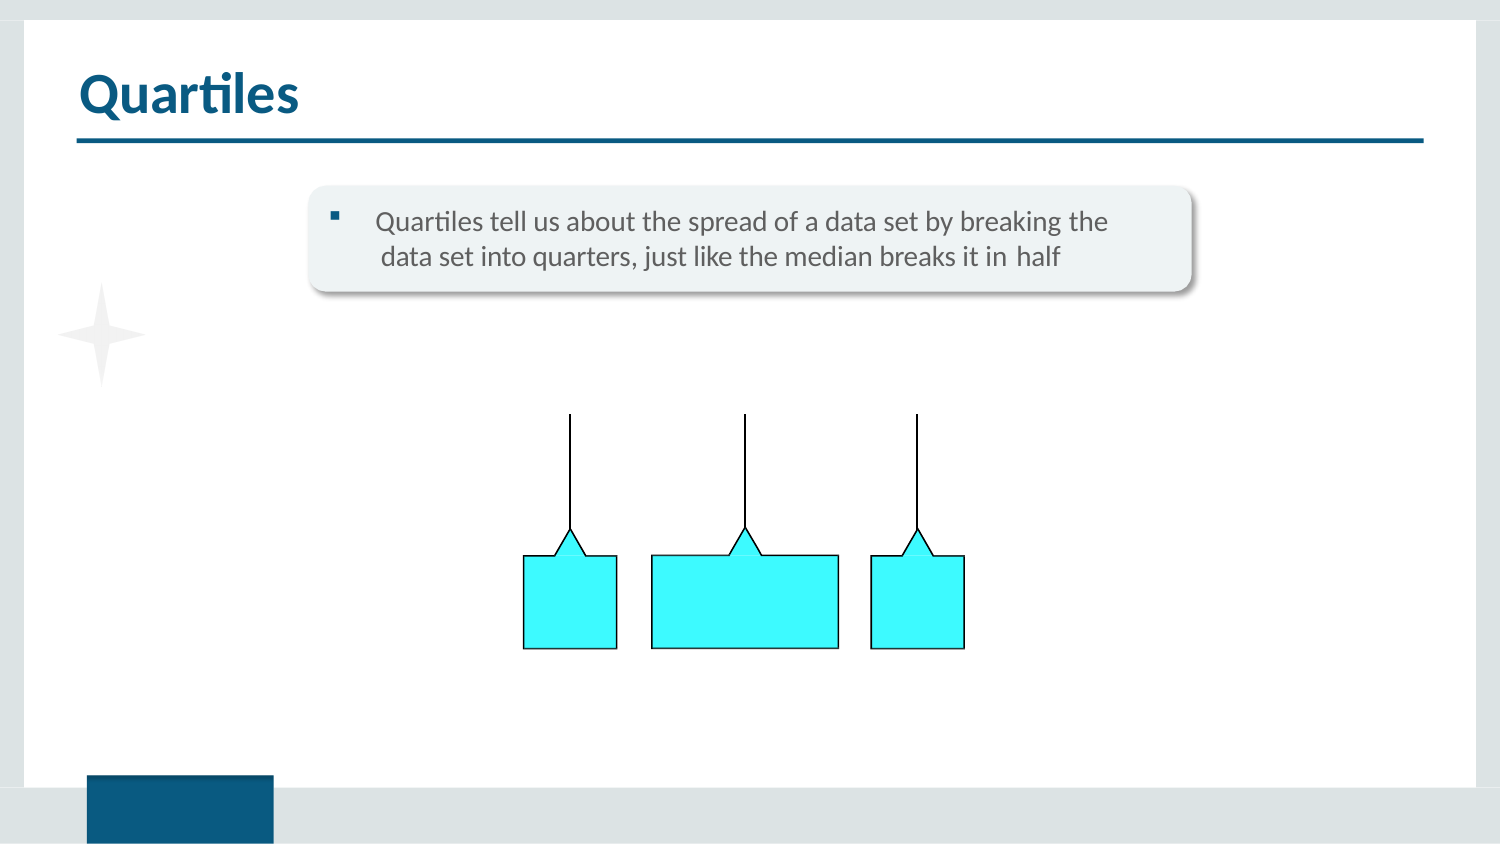

# Quartiles

Quartiles tell us about the spread of a data set by breaking the
data set into quarters, just like the median breaks it in half